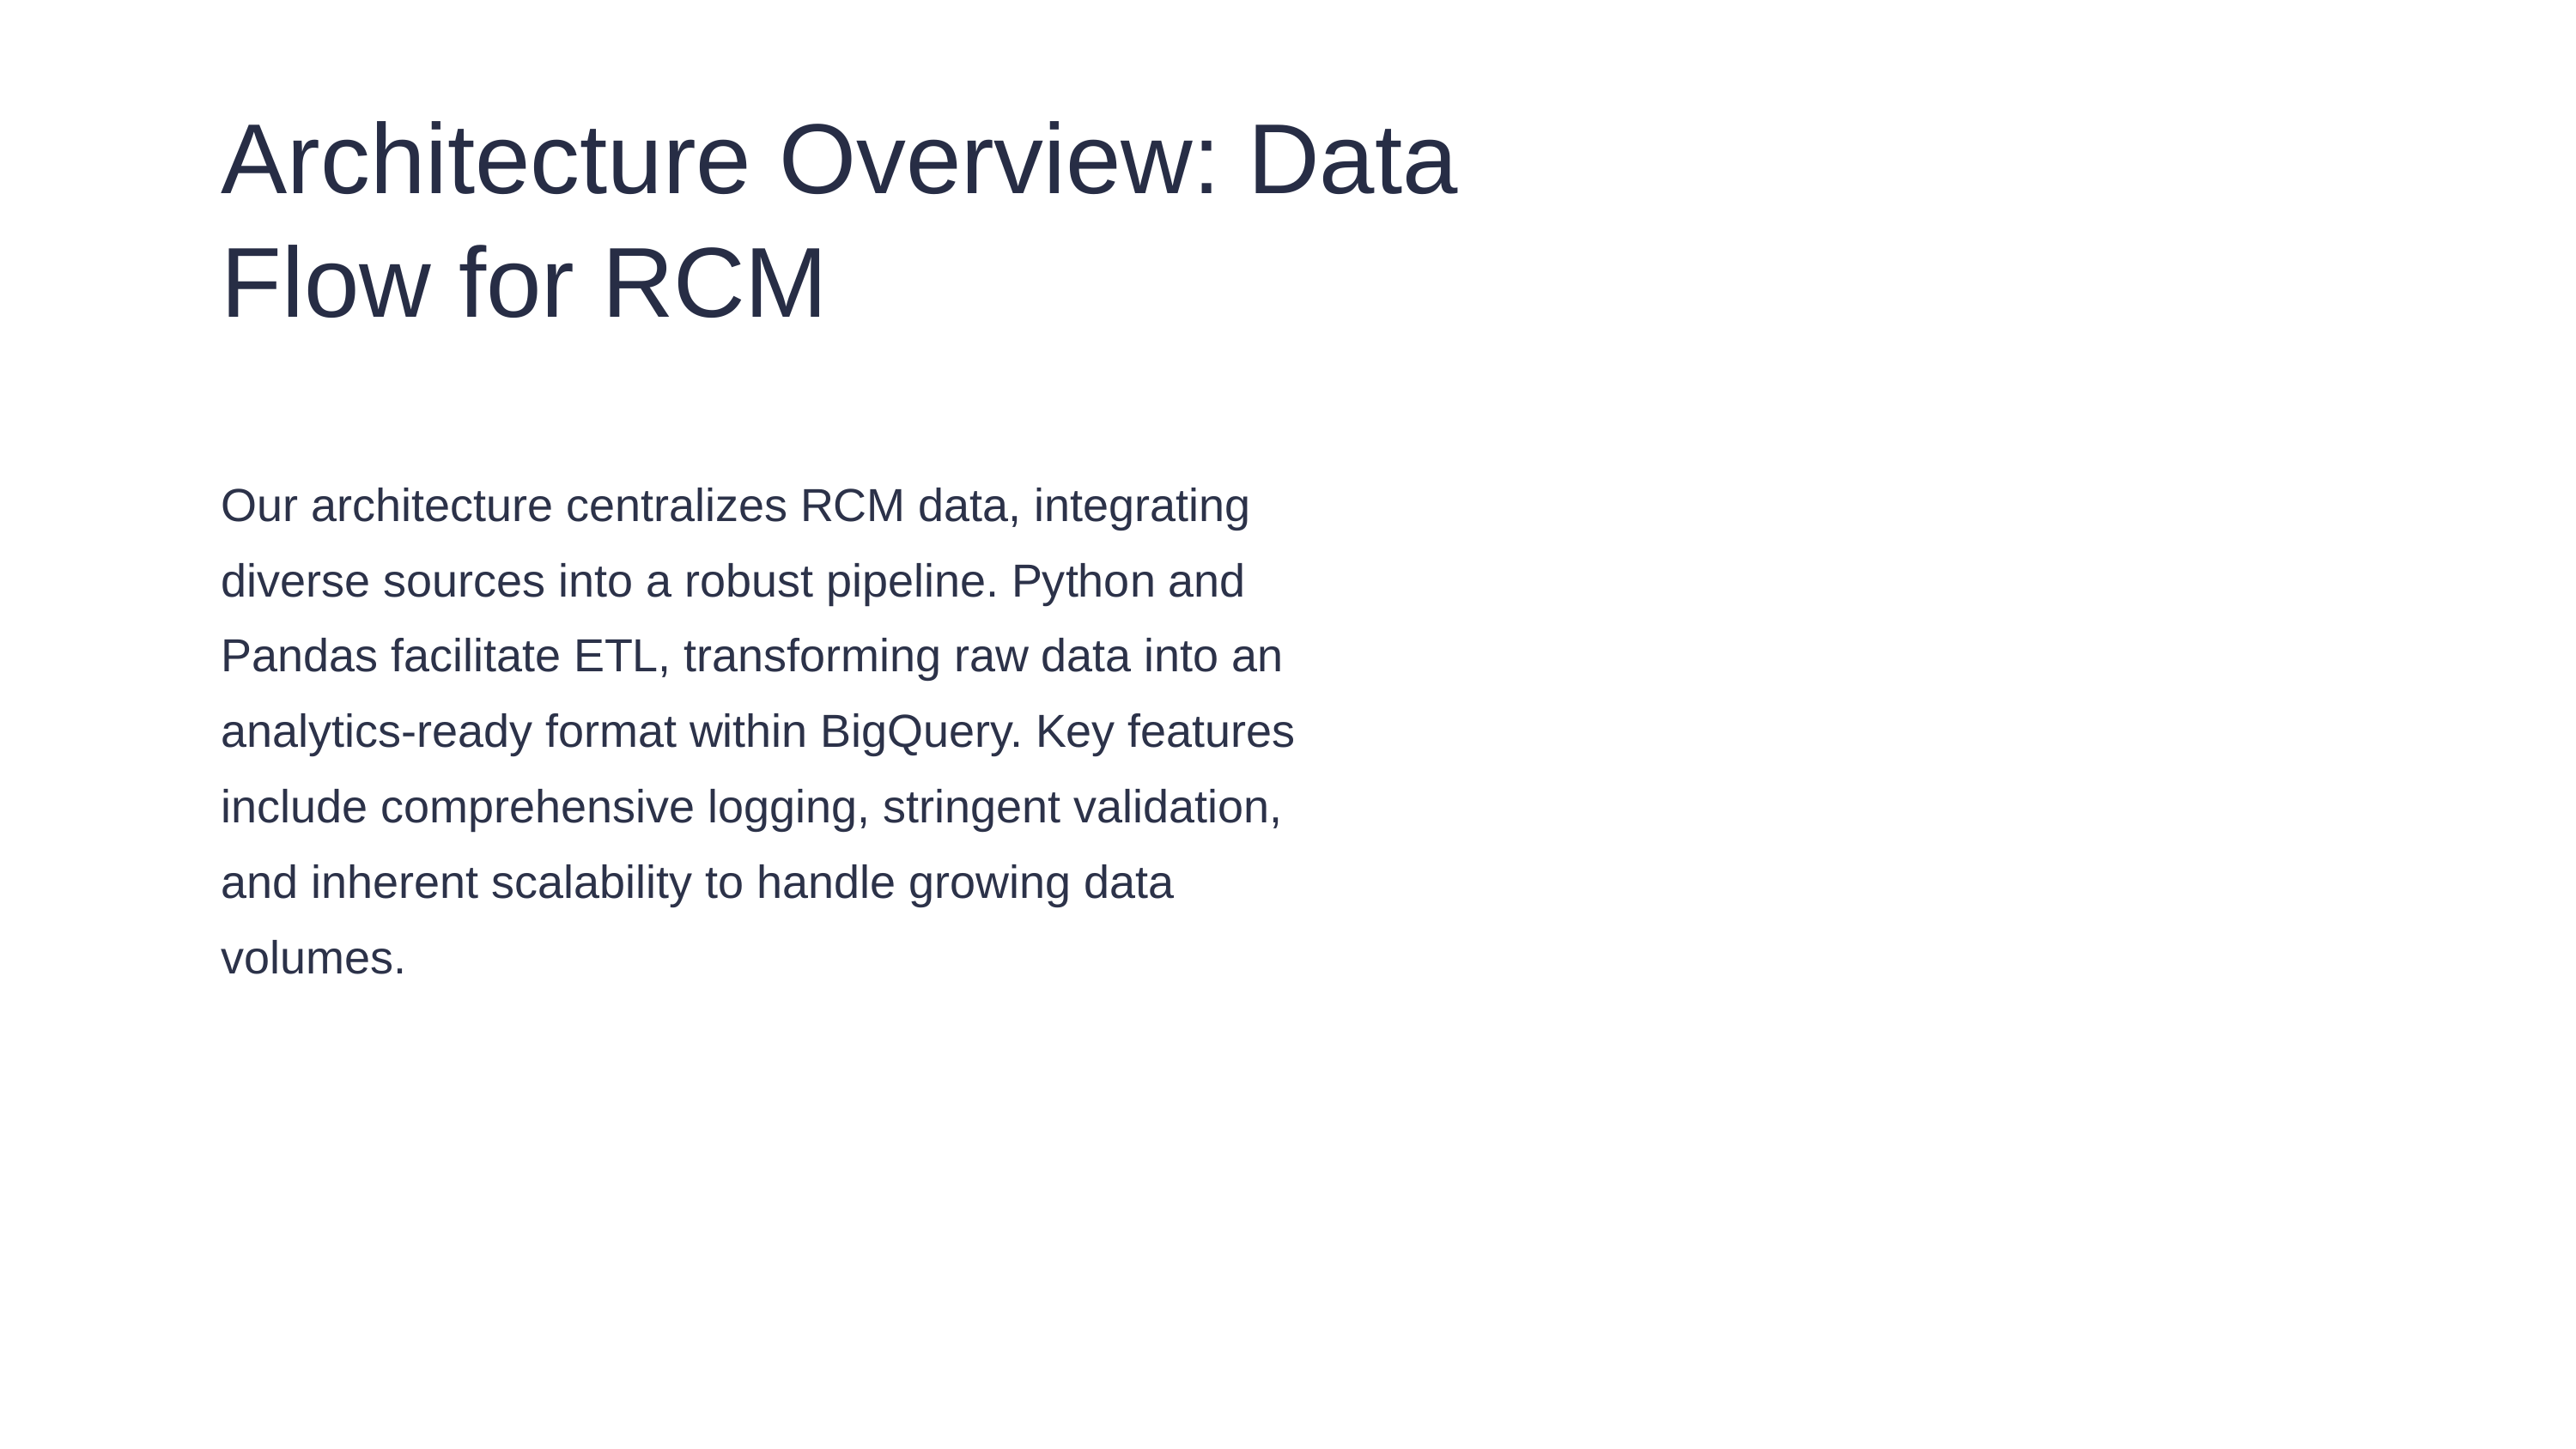

Architecture Overview: Data Flow for RCM
Our architecture centralizes RCM data, integrating diverse sources into a robust pipeline. Python and Pandas facilitate ETL, transforming raw data into an analytics-ready format within BigQuery. Key features include comprehensive logging, stringent validation, and inherent scalability to handle growing data volumes.